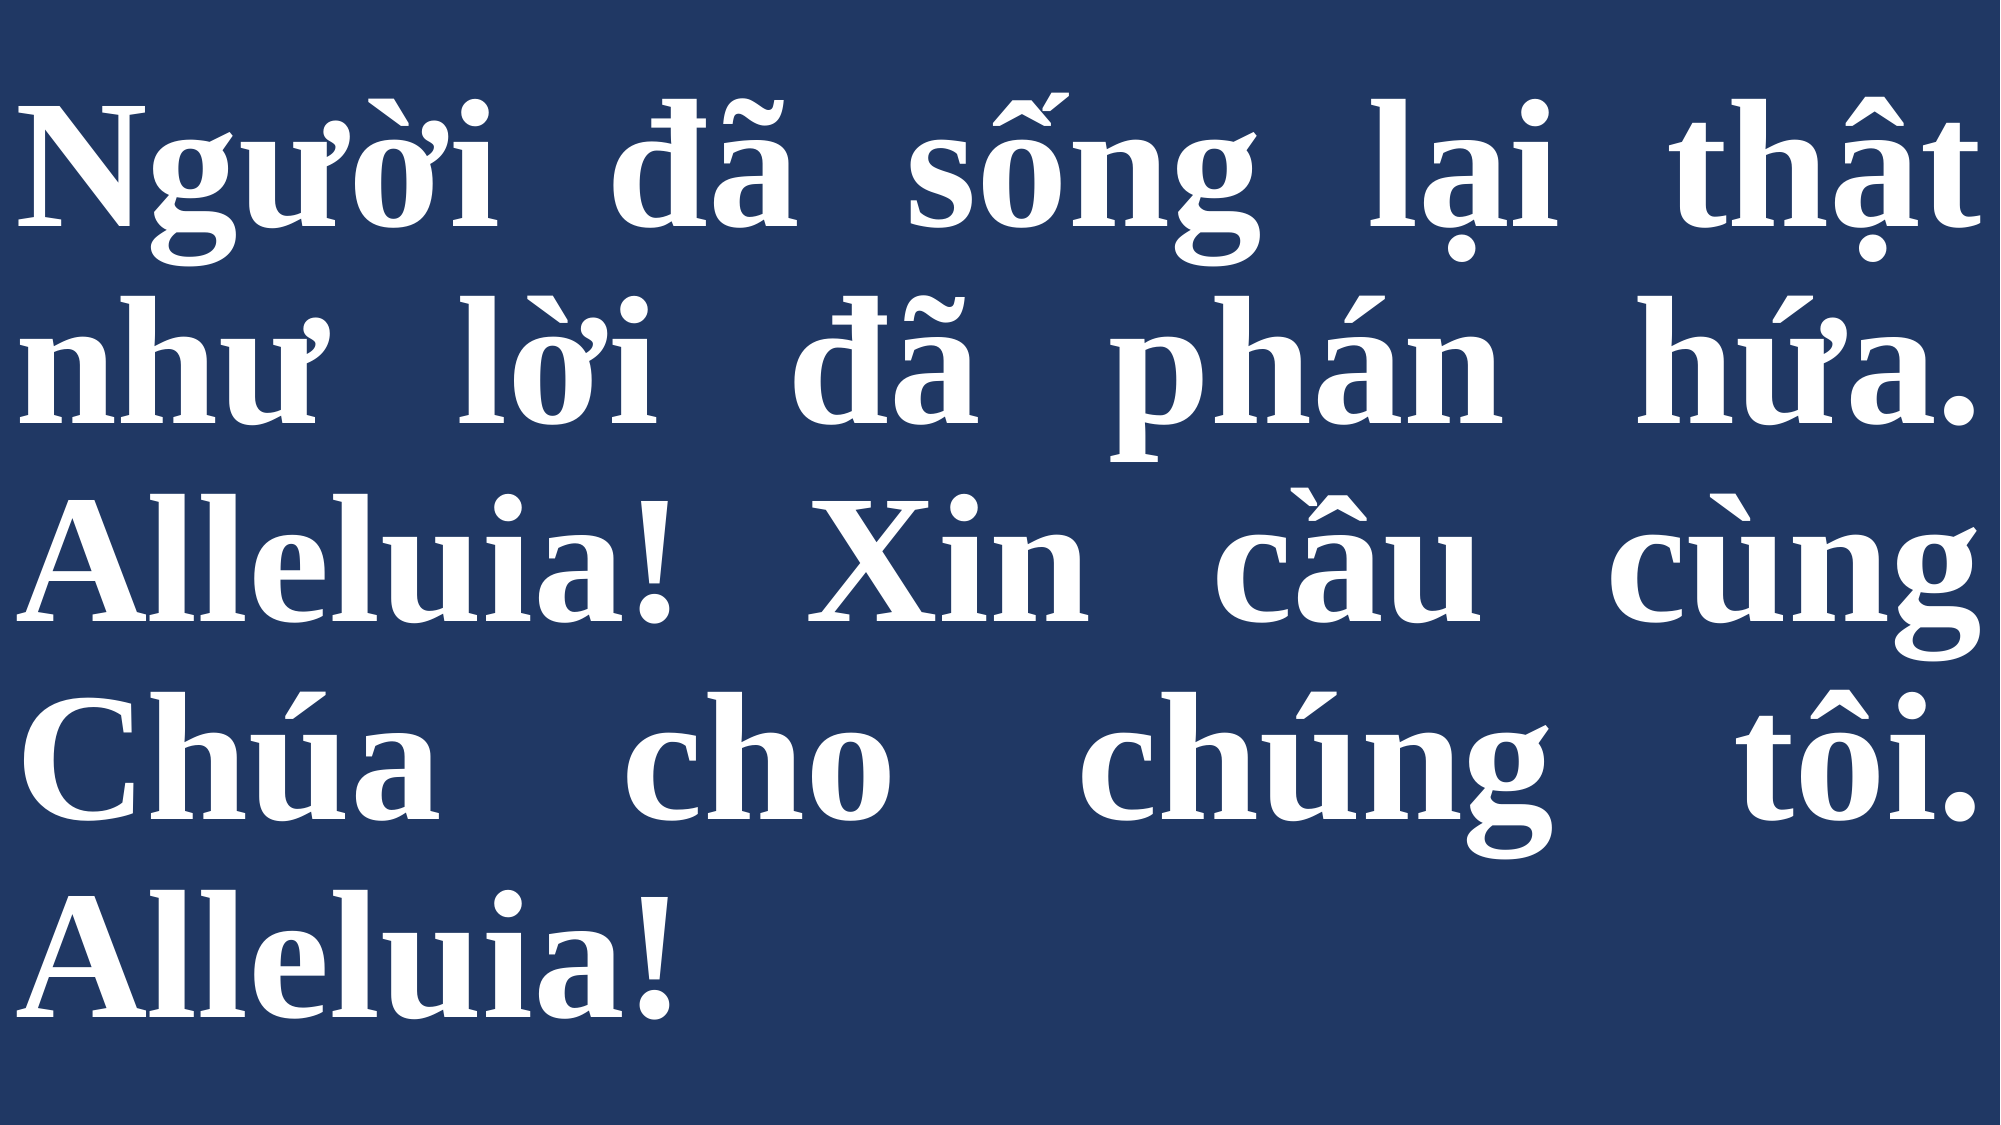

# Người đã sống lại thật như lời đã phán hứa. Alleluia! Xin cầu cùng Chúa cho chúng tôi. Alleluia!